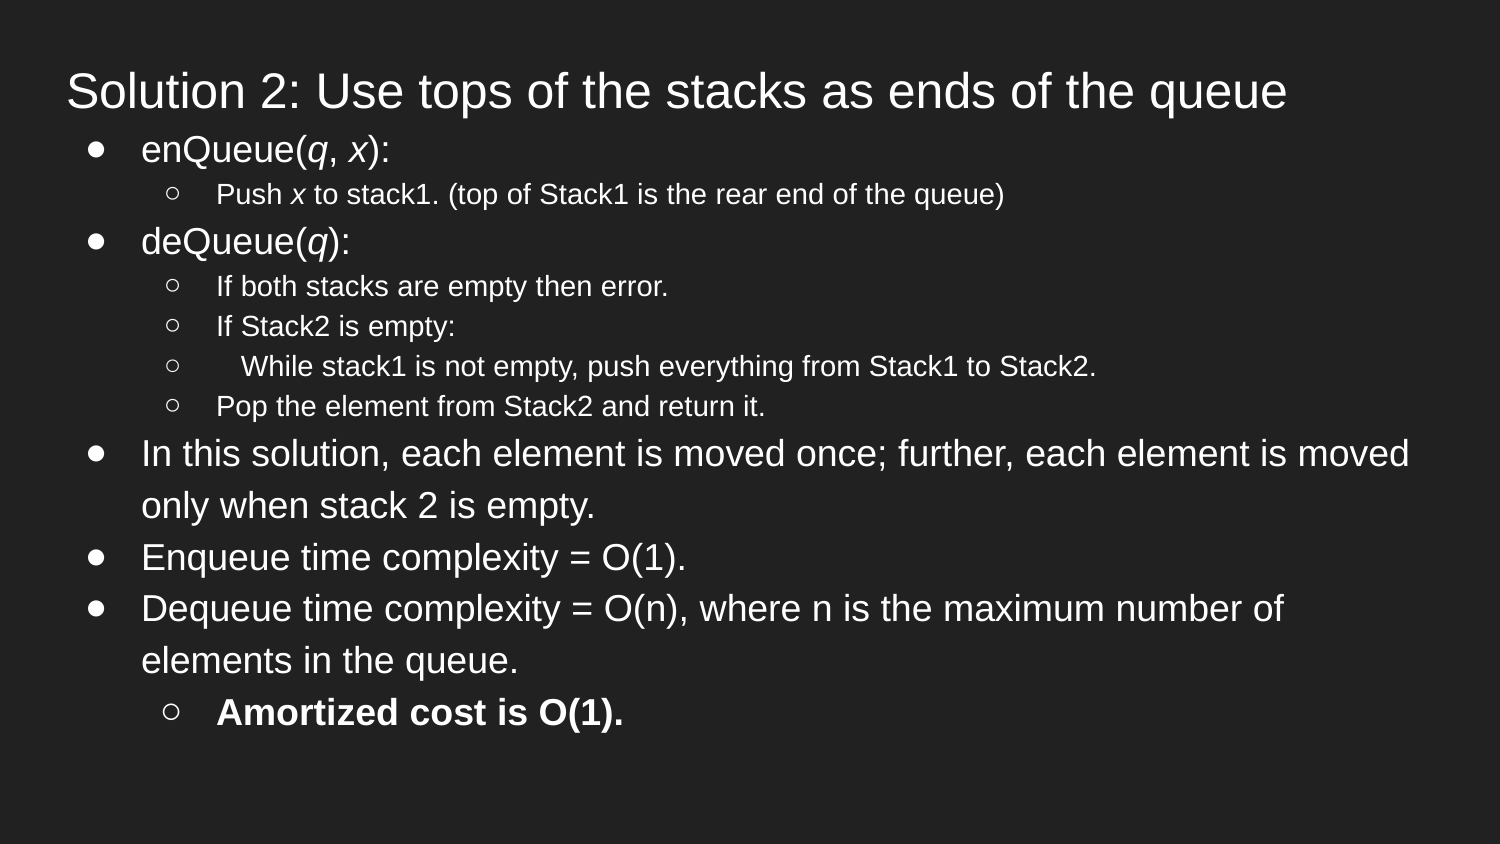

Solution 2: Use tops of the stacks as ends of the queue
enQueue(q, x):
Push x to stack1. (top of Stack1 is the rear end of the queue)
deQueue(q):
If both stacks are empty then error.
If Stack2 is empty:
   While stack1 is not empty, push everything from Stack1 to Stack2.
Pop the element from Stack2 and return it.
In this solution, each element is moved once; further, each element is moved only when stack 2 is empty.
Enqueue time complexity = O(1).
Dequeue time complexity = O(n), where n is the maximum number of elements in the queue.
Amortized cost is O(1).